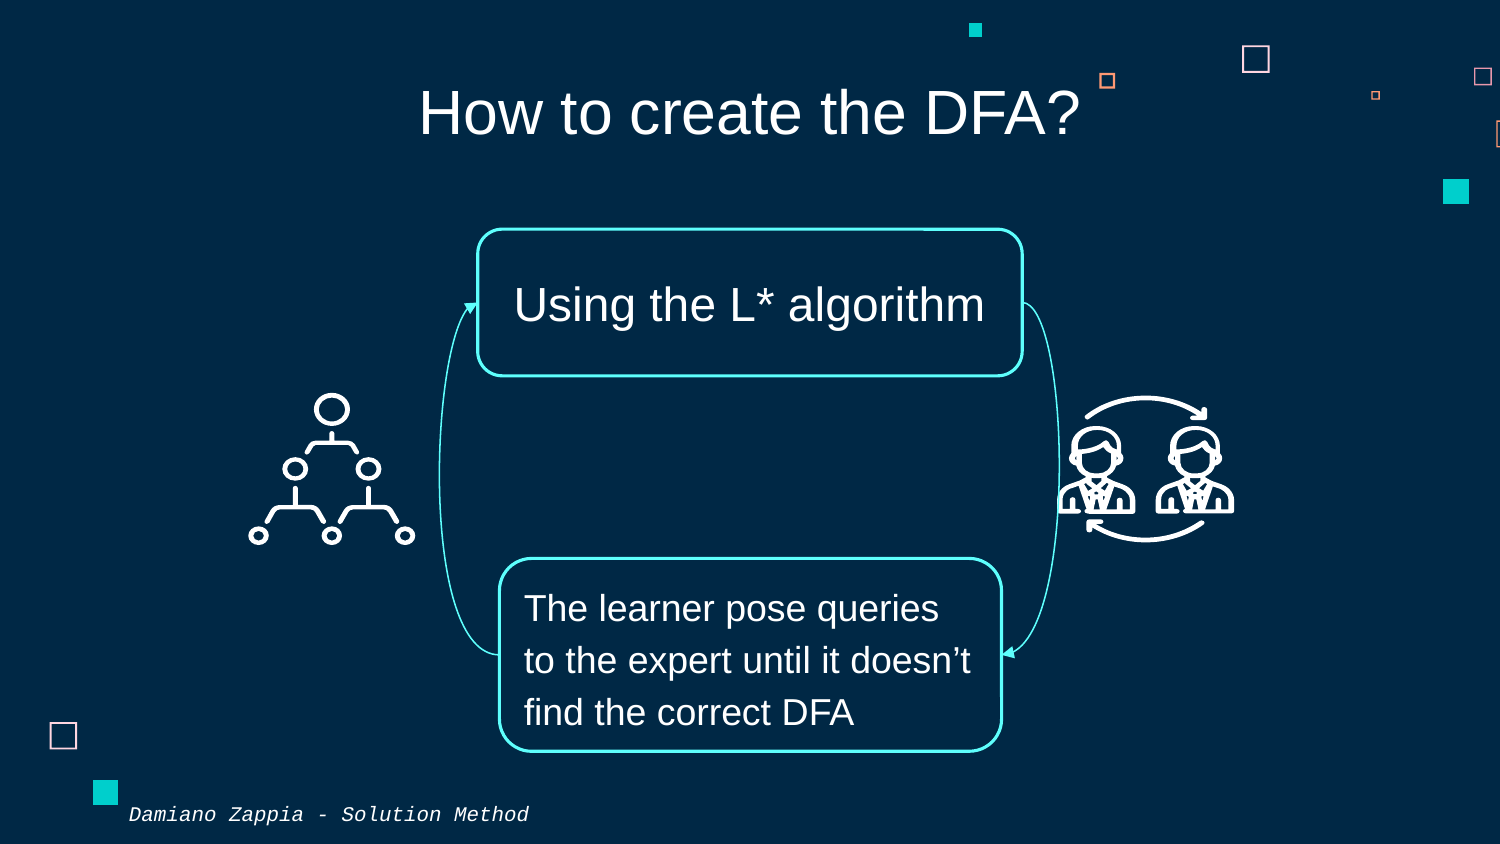

# How to create the DFA?
Using the L* algorithm

The learner pose queries to the expert until it doesn’t find the correct DFA
Damiano Zappia - Solution Method